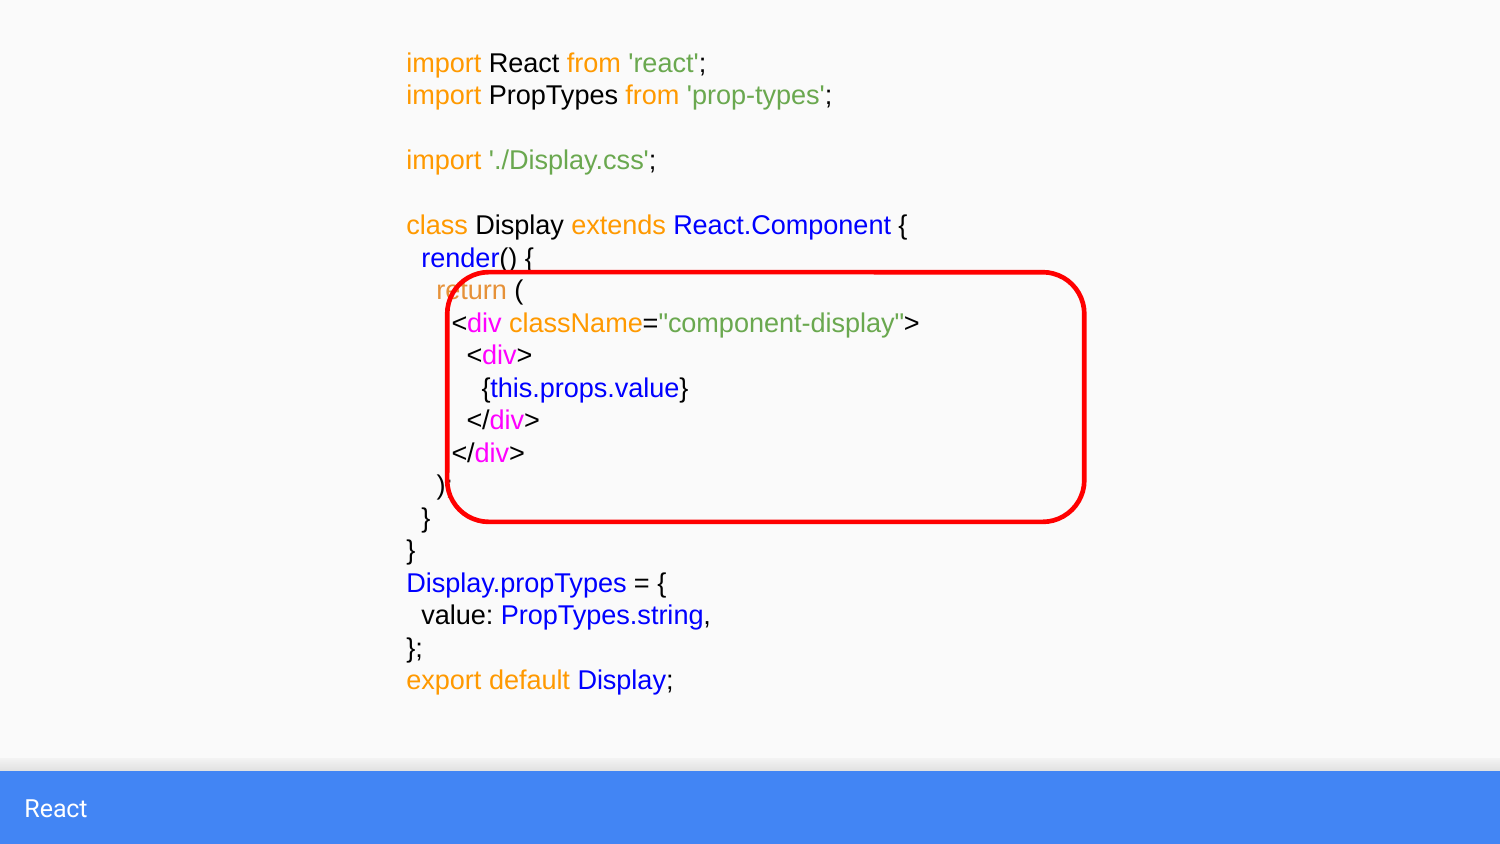

import React from 'react';
import PropTypes from 'prop-types';
import './Display.css';
class Display extends React.Component {
  render() {
    return (
      <div className="component-display">
        <div>
          {this.props.value}
        </div>
      </div>
    );
  }
}
Display.propTypes = {
  value: PropTypes.string,
};
export default Display;

React